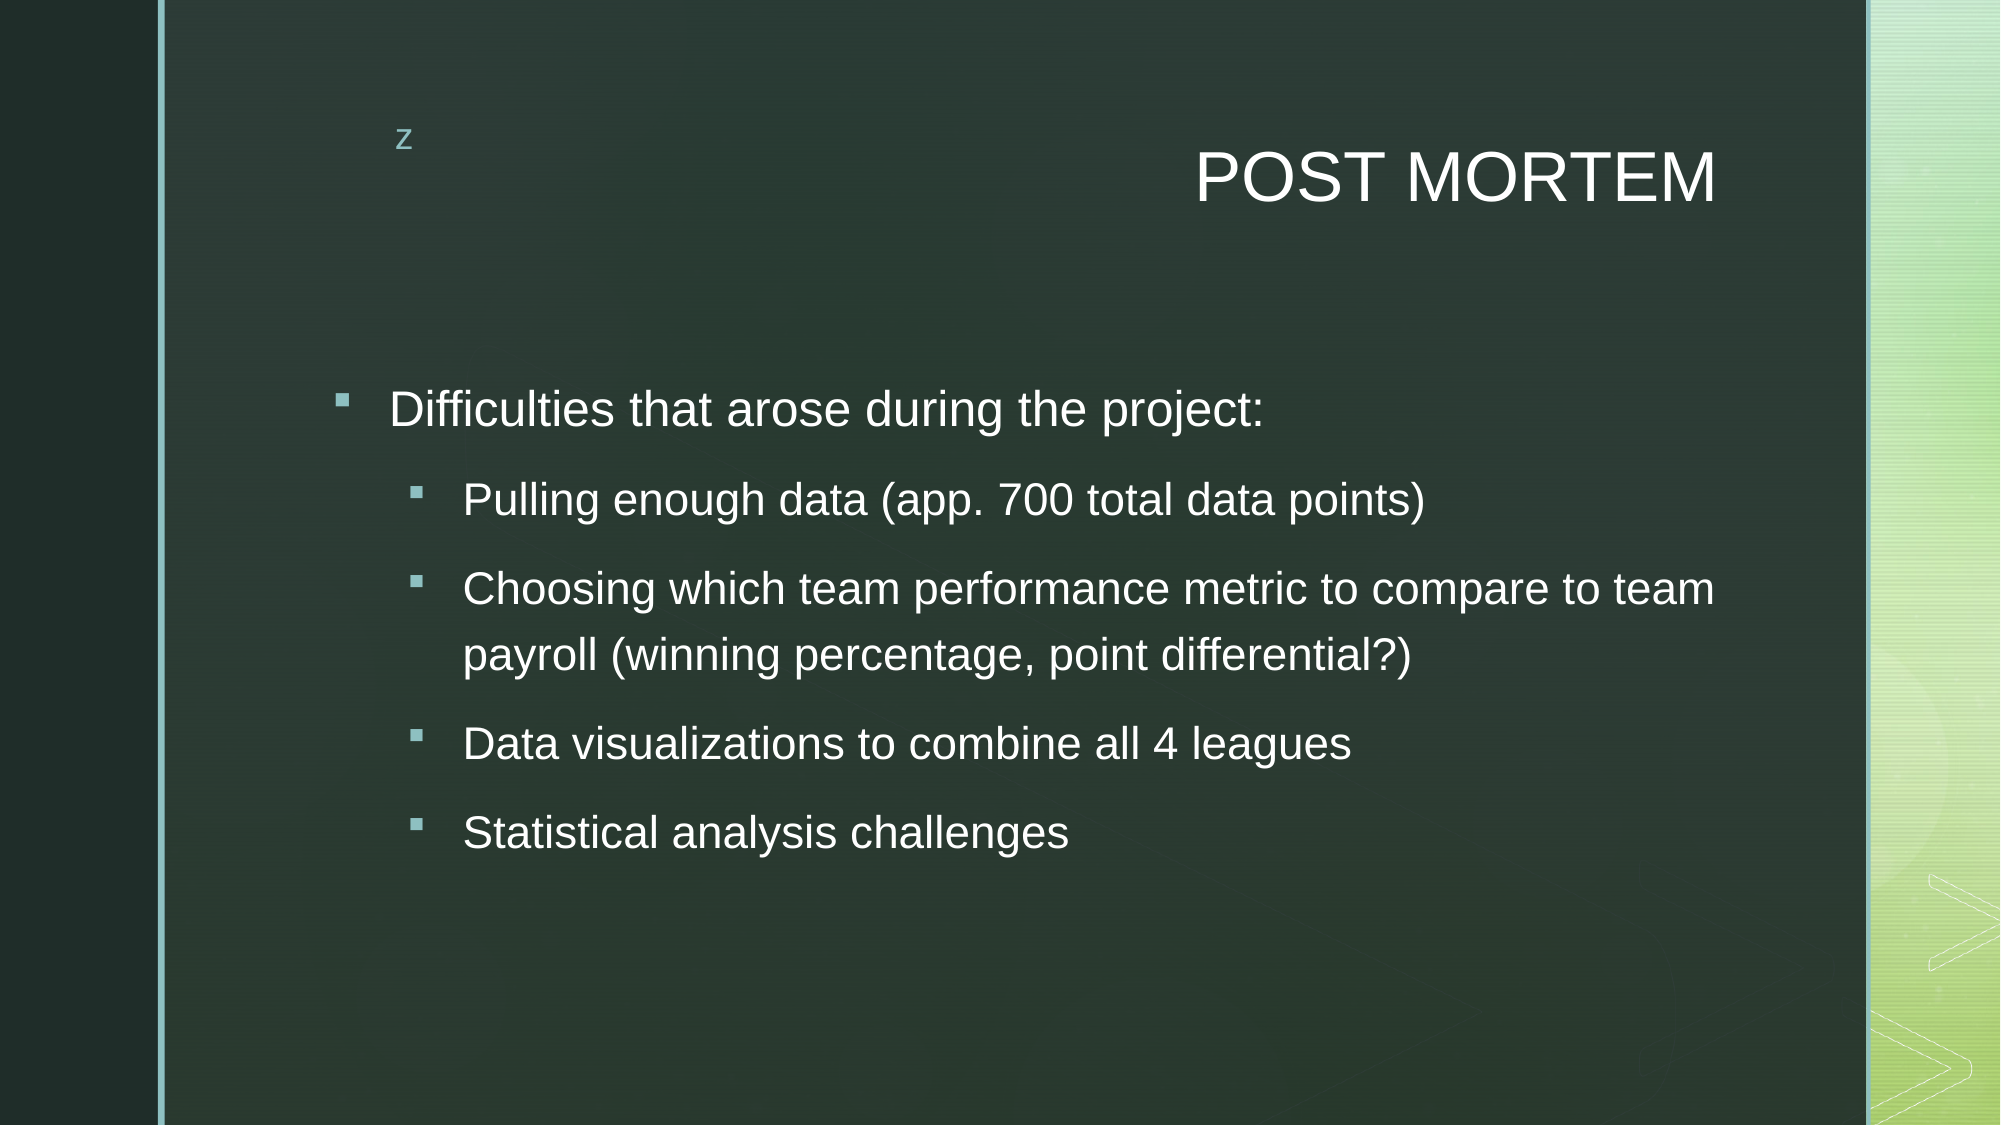

# POST MORTEM
Difficulties that arose during the project:
Pulling enough data (app. 700 total data points)
Choosing which team performance metric to compare to team payroll (winning percentage, point differential?)
Data visualizations to combine all 4 leagues
Statistical analysis challenges